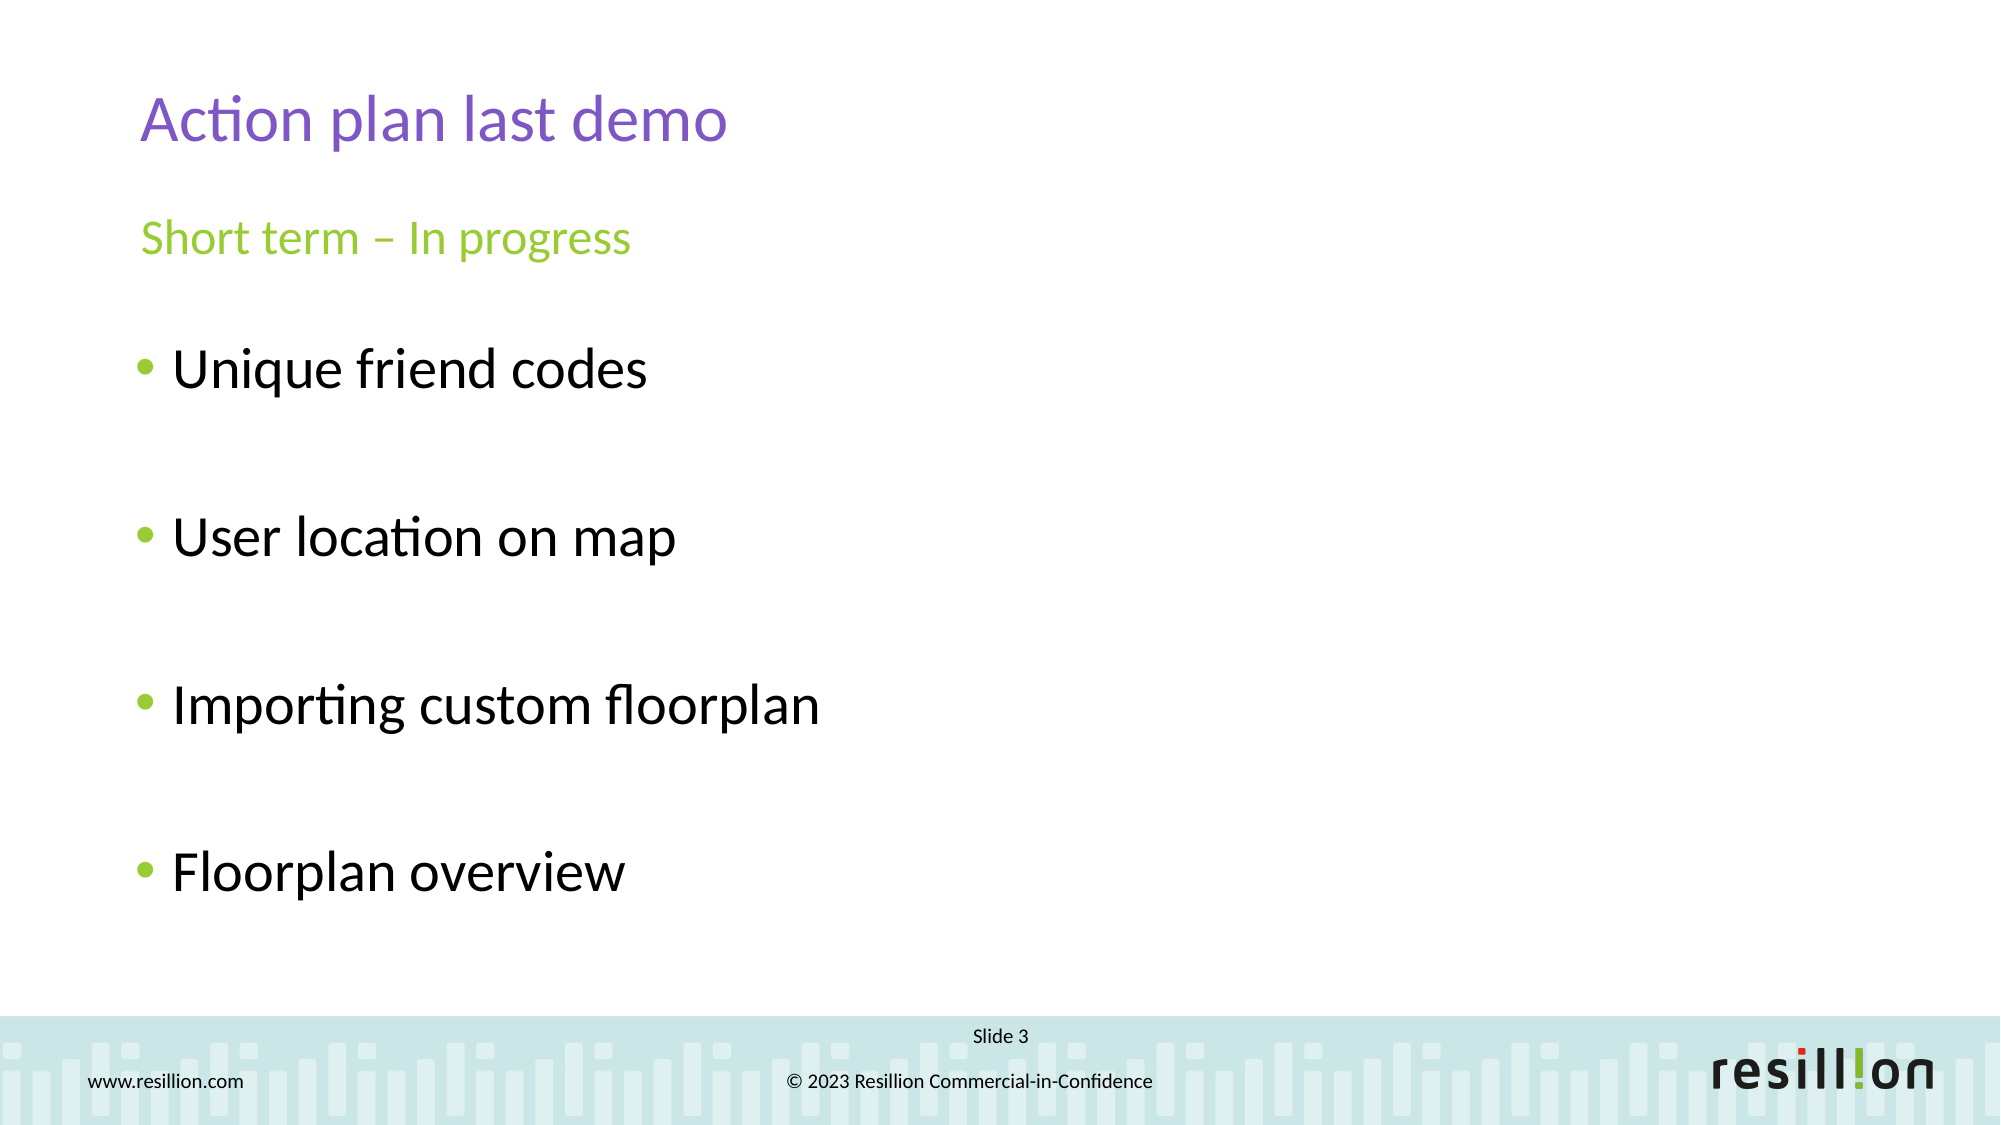

Action plan last demo
Short term – In progress

Unique friend codes

User location on map

Importing custom floorplan

Floorplan overview